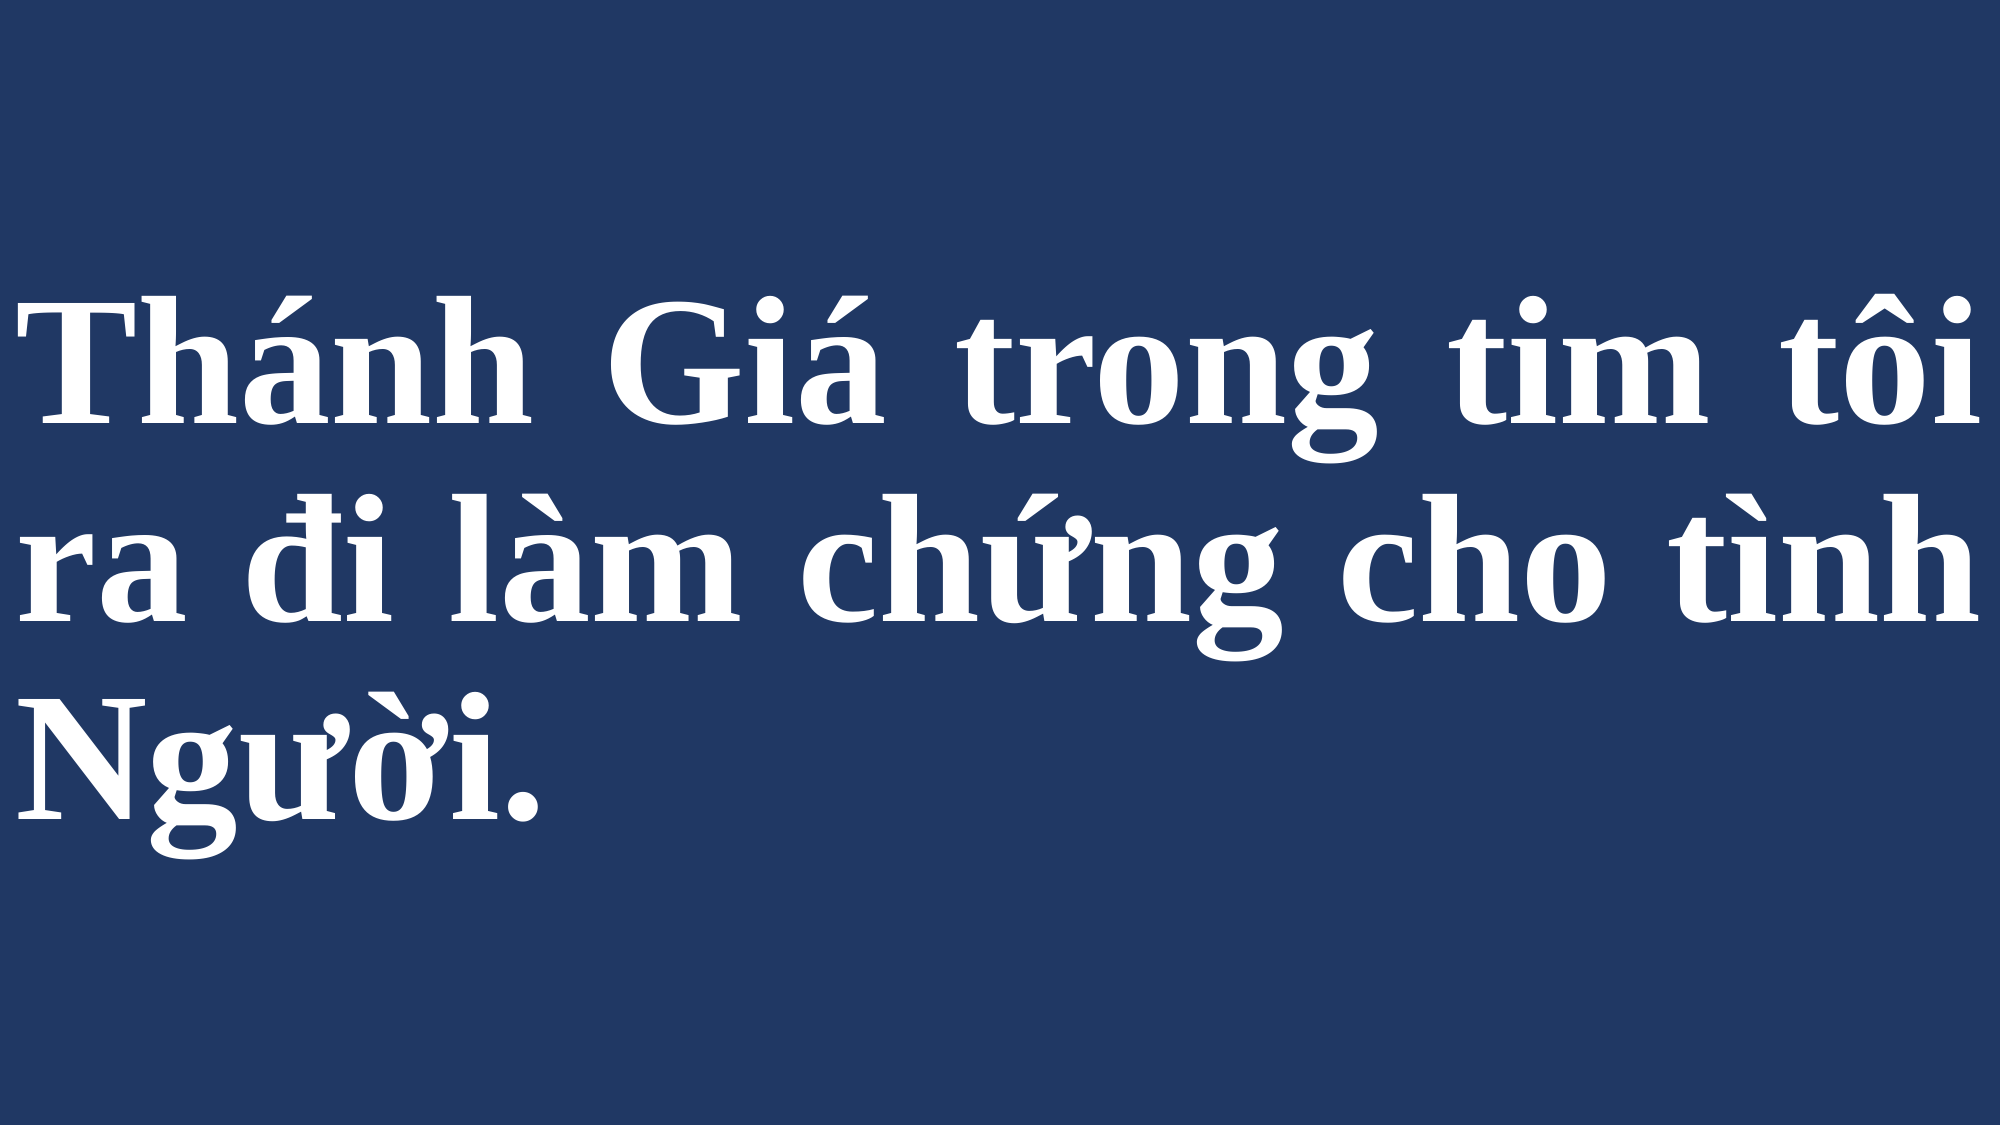

# Thánh Giá trong tim tôi ra đi làm chứng cho tình Người.